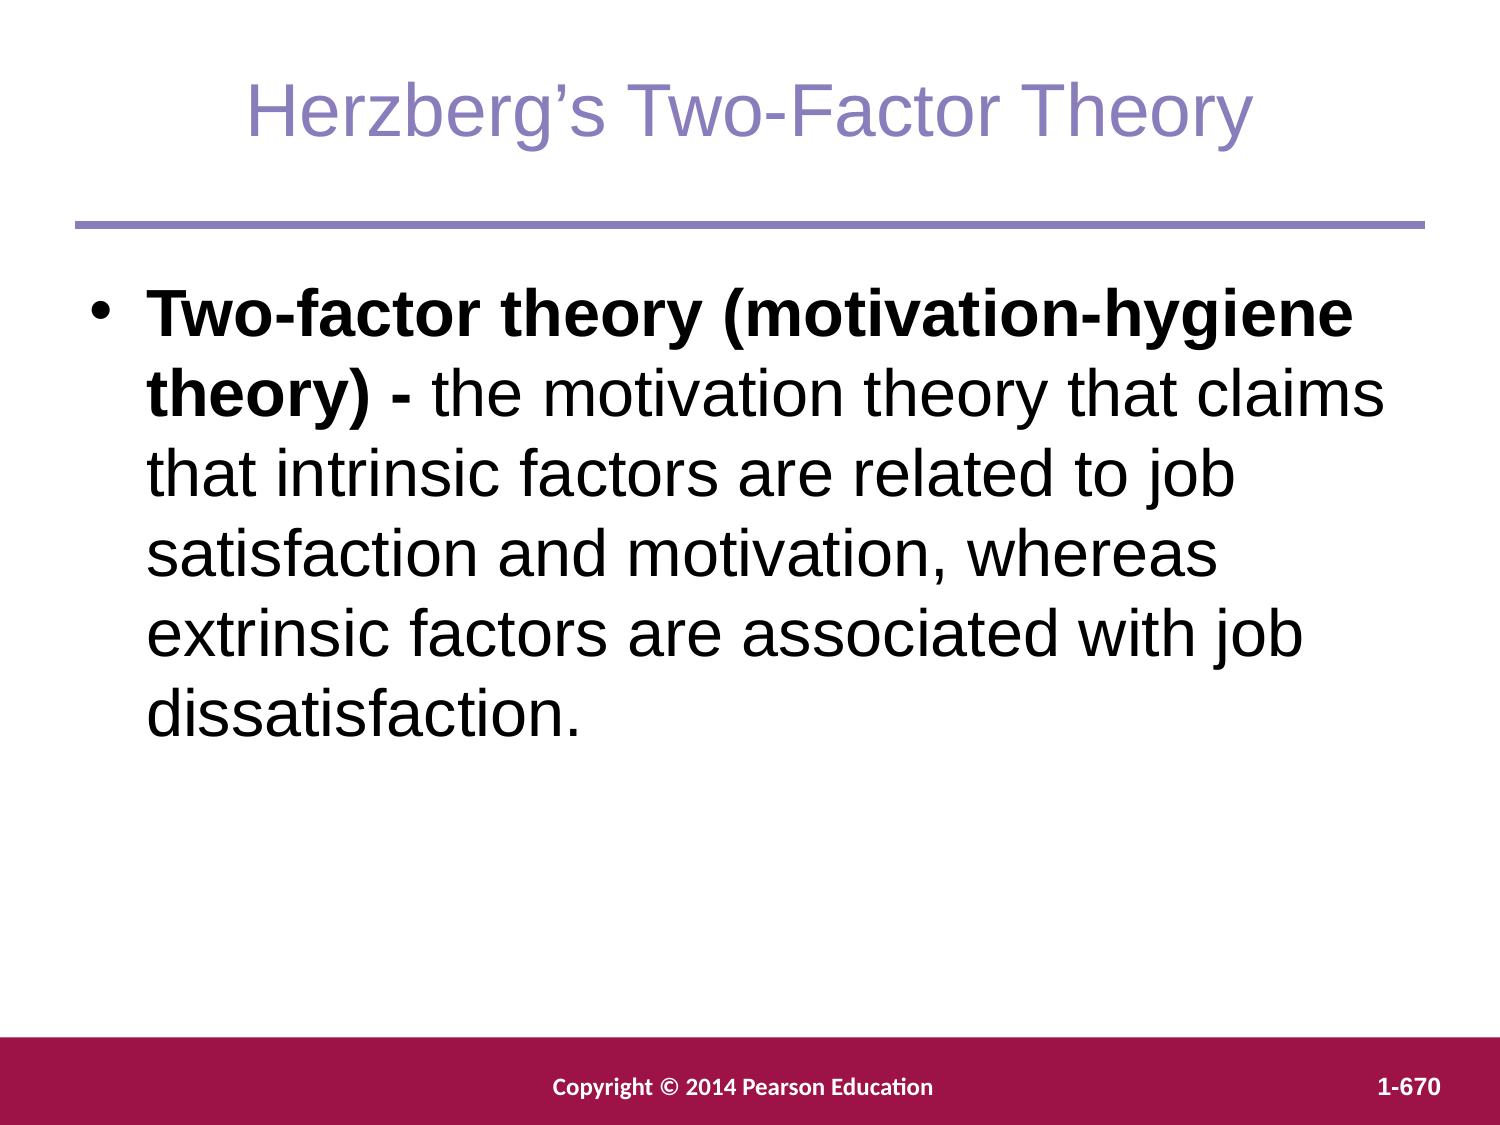

Herzberg’s Two-Factor Theory
Two-factor theory (motivation-hygiene theory) - the motivation theory that claims that intrinsic factors are related to job satisfaction and motivation, whereas extrinsic factors are associated with job dissatisfaction.